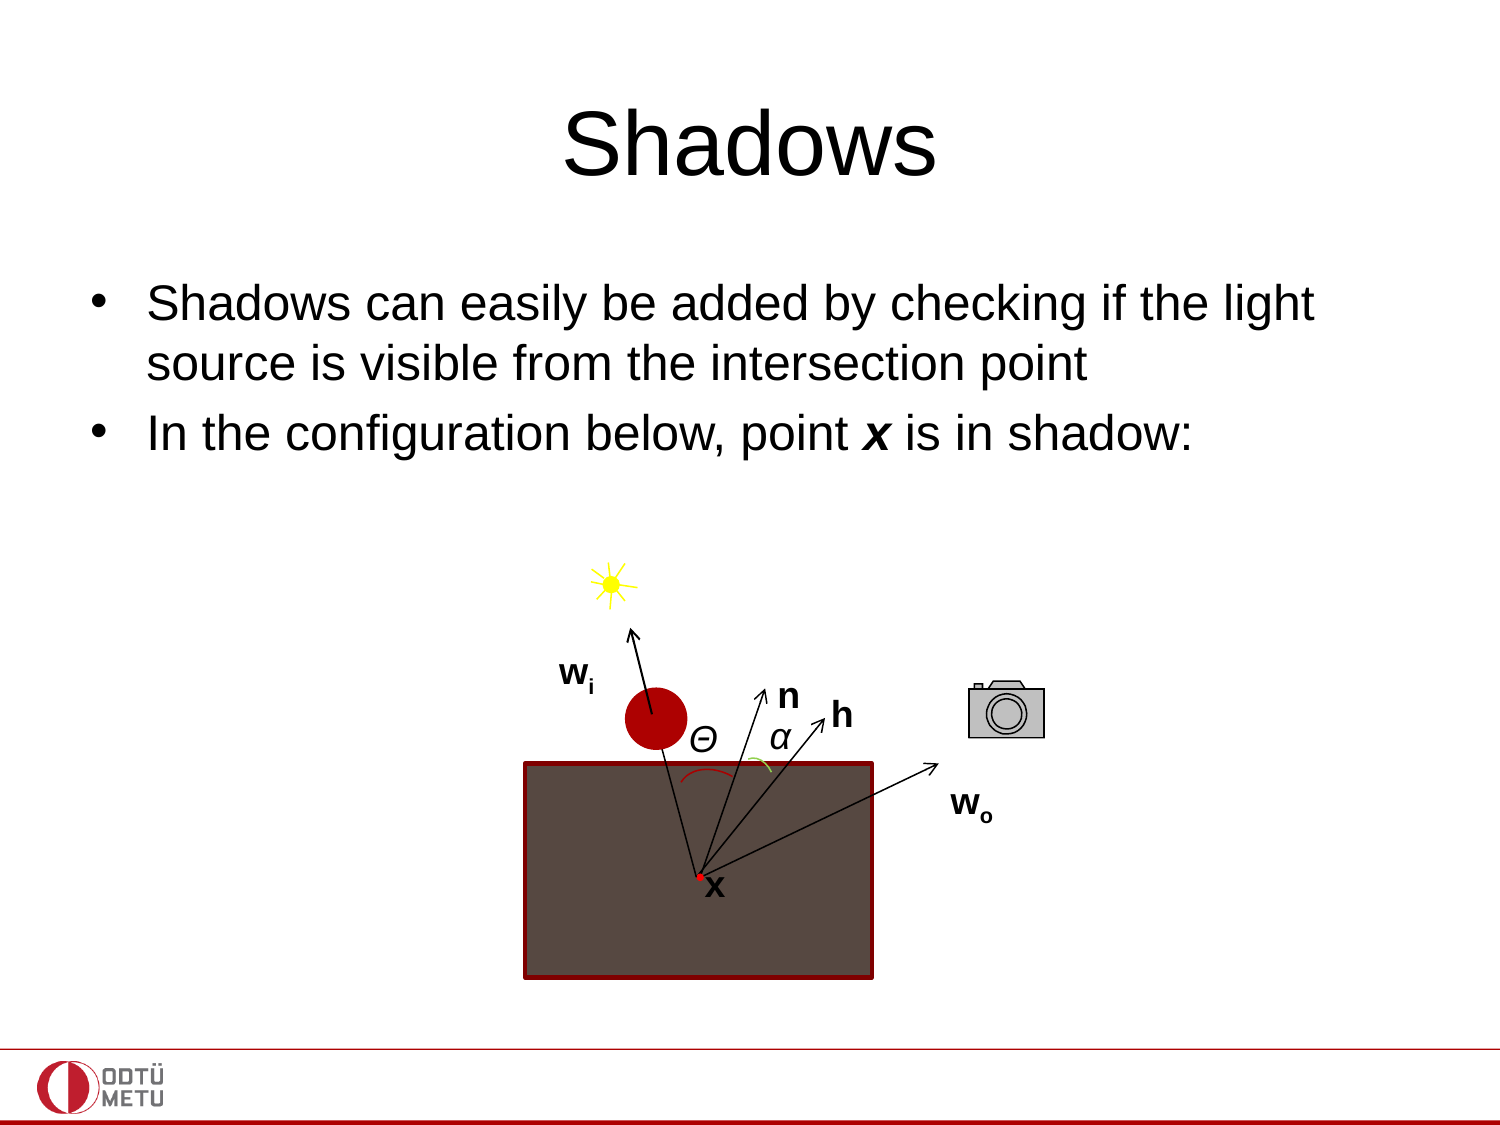

# Shadows
Shadows can easily be added by checking if the light source is visible from the intersection point
In the configuration below, point x is in shadow:

wi
n

h

α
Θ

wo

x